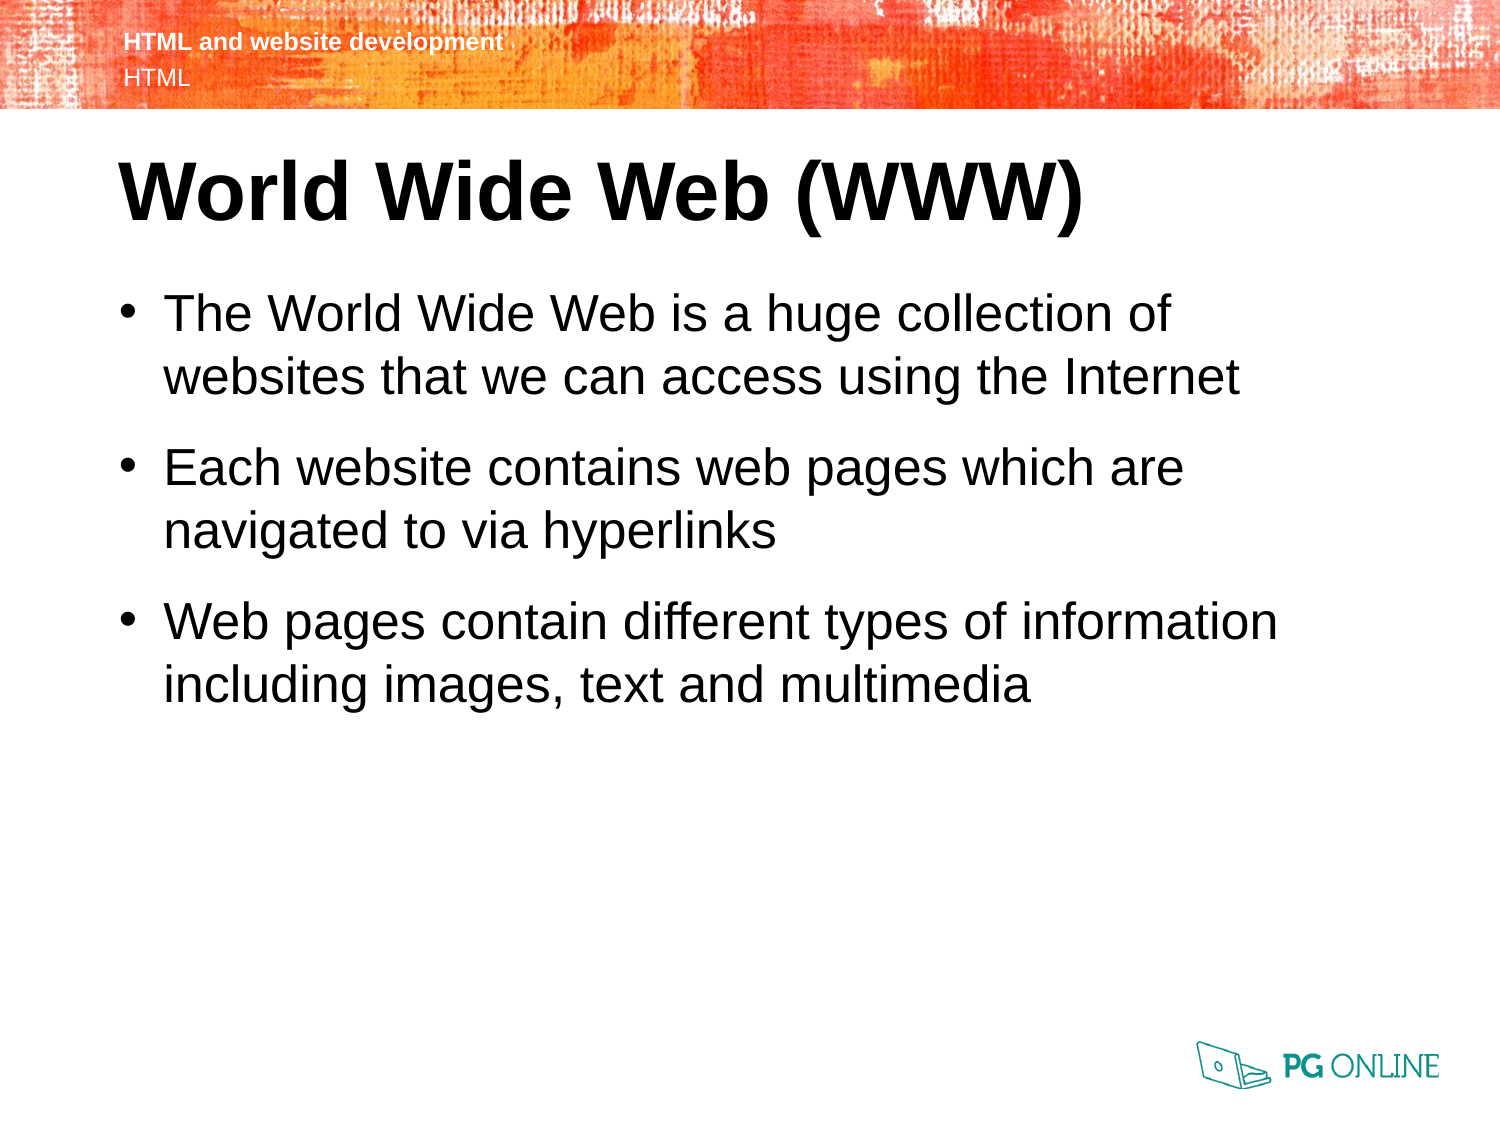

World Wide Web (WWW)
The World Wide Web is a huge collection of websites that we can access using the Internet
Each website contains web pages which are navigated to via hyperlinks
Web pages contain different types of information including images, text and multimedia